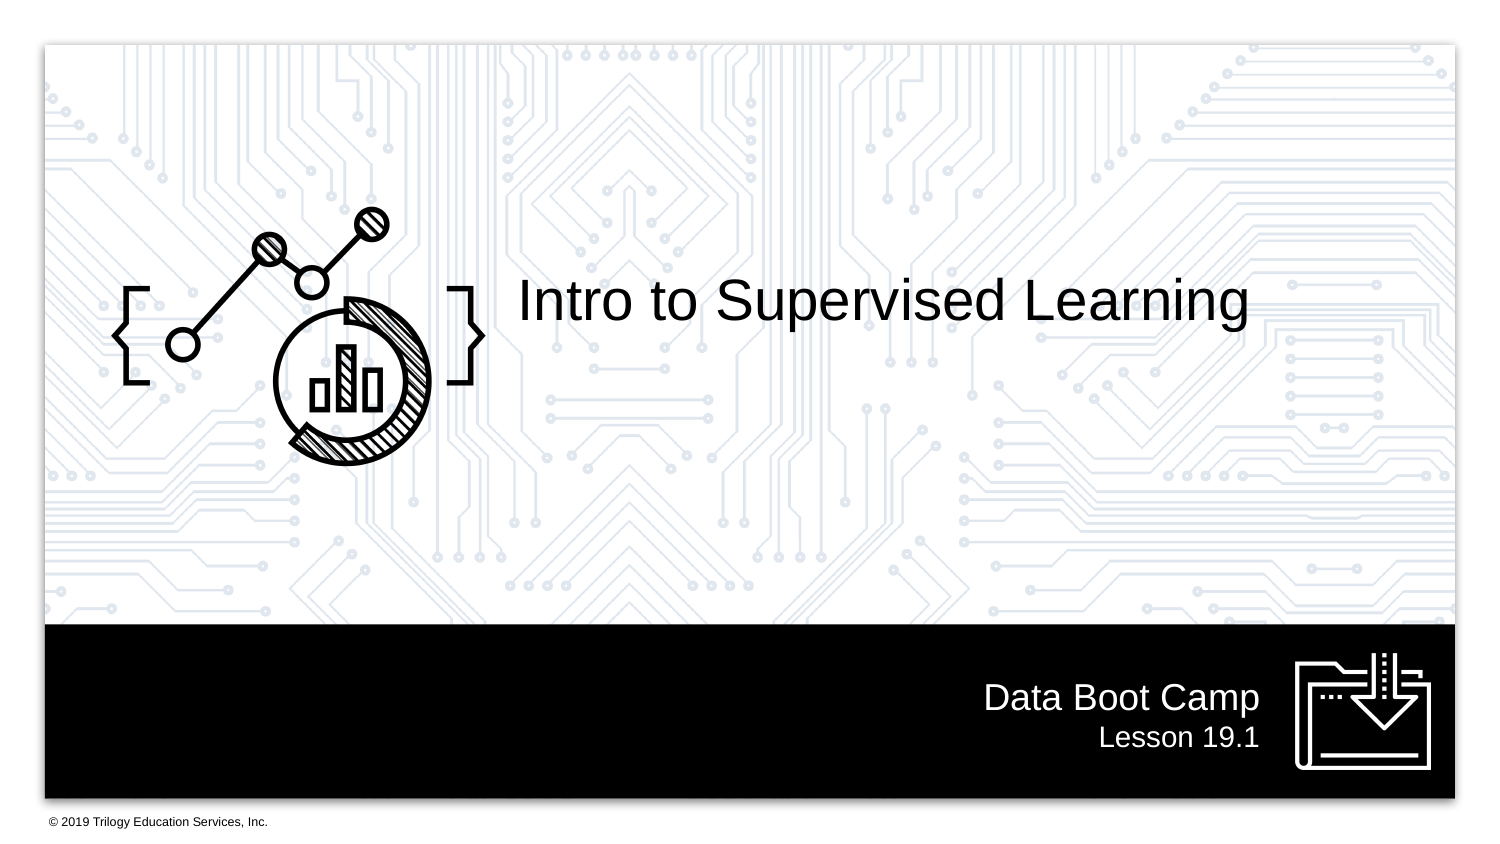

Intro to Supervised Learning

# Lesson 19.1